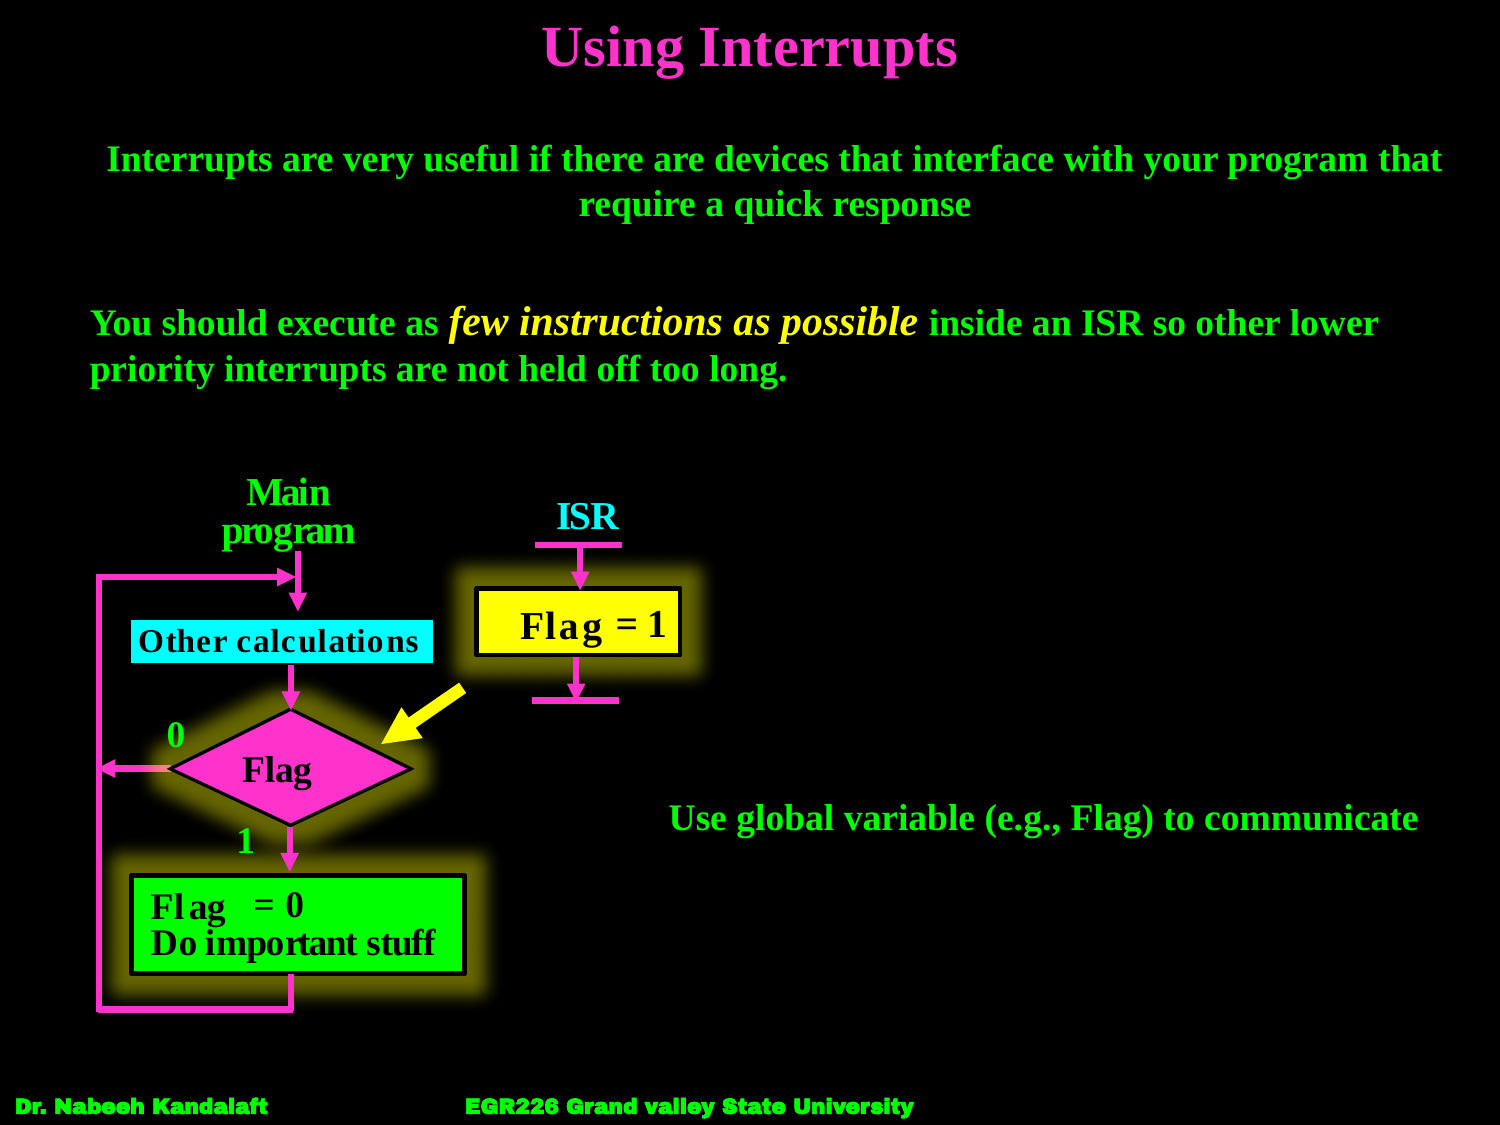

Using Interrupts
Interrupts are very useful if there are devices that interface with your program that require a quick response

You should execute as few instructions as possible inside an ISR so other lower priority interrupts are not held off too long.
M
a
i
n
I
S
R
p
r
o
g
r
a
m

=

1
F
l
a
g

O
t
h
e
r

c
a
l
c
u
l
a
t
i
o
n
s

0
F
l
a
g

Use global variable (e.g., Flag) to communicate
1

=

0
F
l
a
g
D
o

i
m
p
o
r
t
a
n
t

s
t
u
f
f

Dr. Nabeeh Kandalaft		EGR226 Grand valley State University